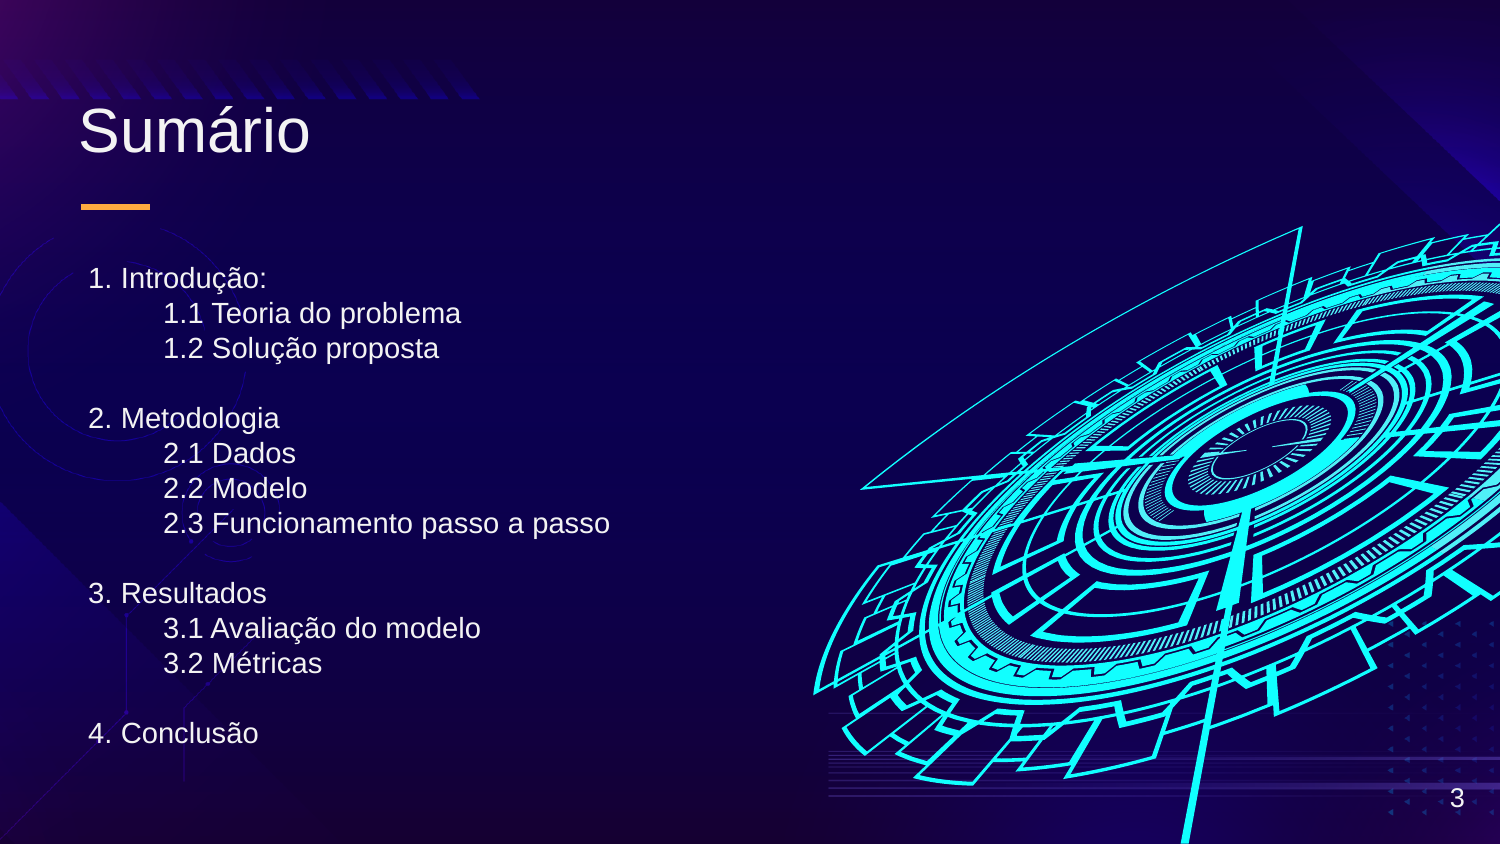

# Sumário

1. Introdução:
1.1 Teoria do problema
1.2 Solução proposta

2. Metodologia
2.1 Dados
2.2 Modelo
2.3 Funcionamento passo a passo

3. Resultados
3.1 Avaliação do modelo
3.2 Métricas

4. Conclusão

3